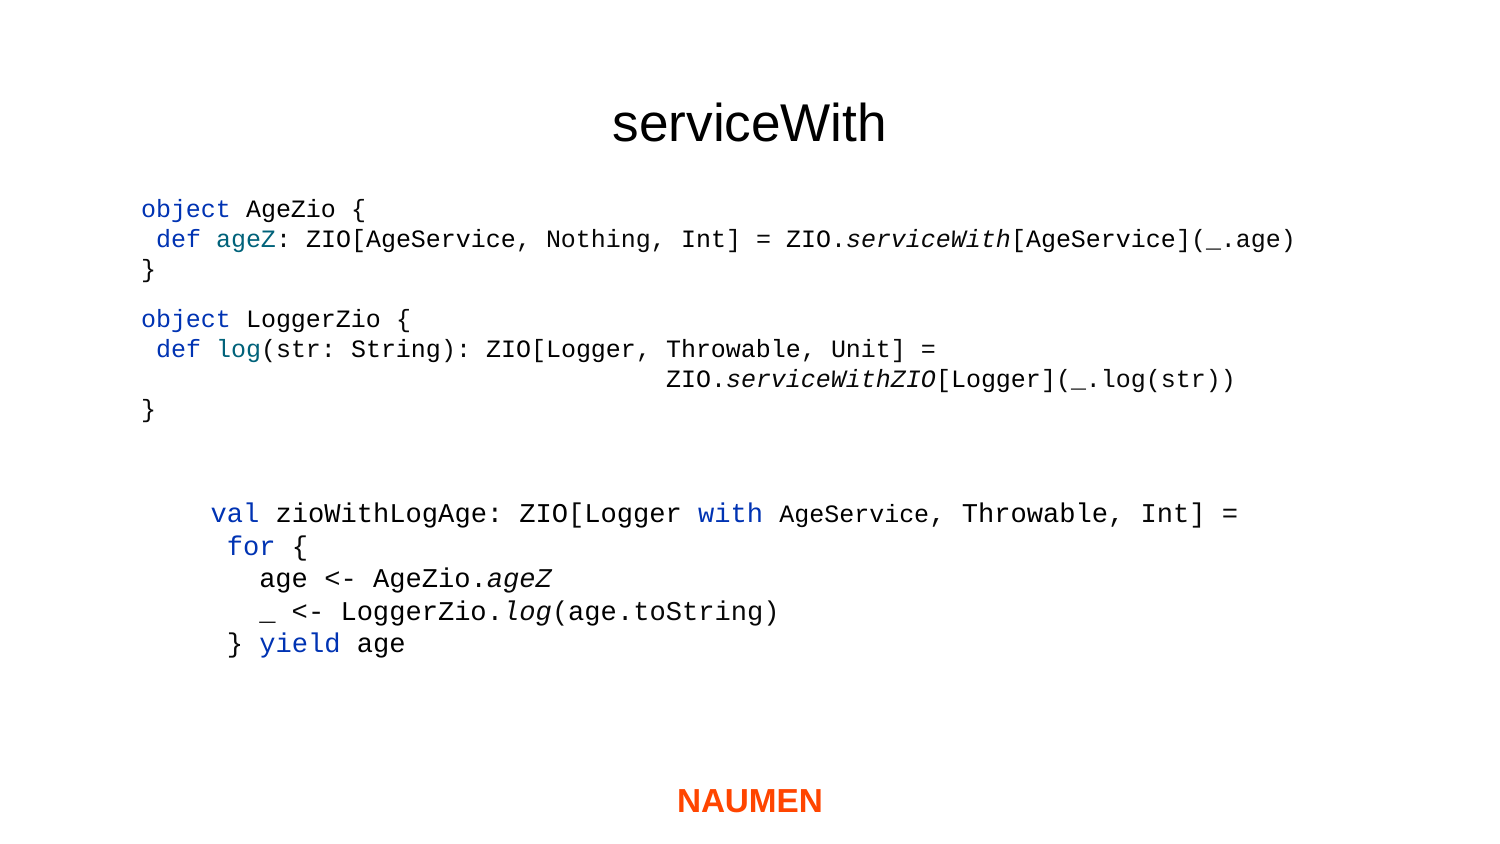

# serviceWith
object AgeZio {
 def ageZ: ZIO[AgeService, Nothing, Int] = ZIO.serviceWith[AgeService](_.age)
}
object LoggerZio {
 def log(str: String): ZIO[Logger, Throwable, Unit] =
ZIO.serviceWithZIO[Logger](_.log(str))
}
val zioWithLogAge: ZIO[Logger with AgeService, Throwable, Int] =
 for {
   age <- AgeZio.ageZ
   _ <- LoggerZio.log(age.toString)
 } yield age